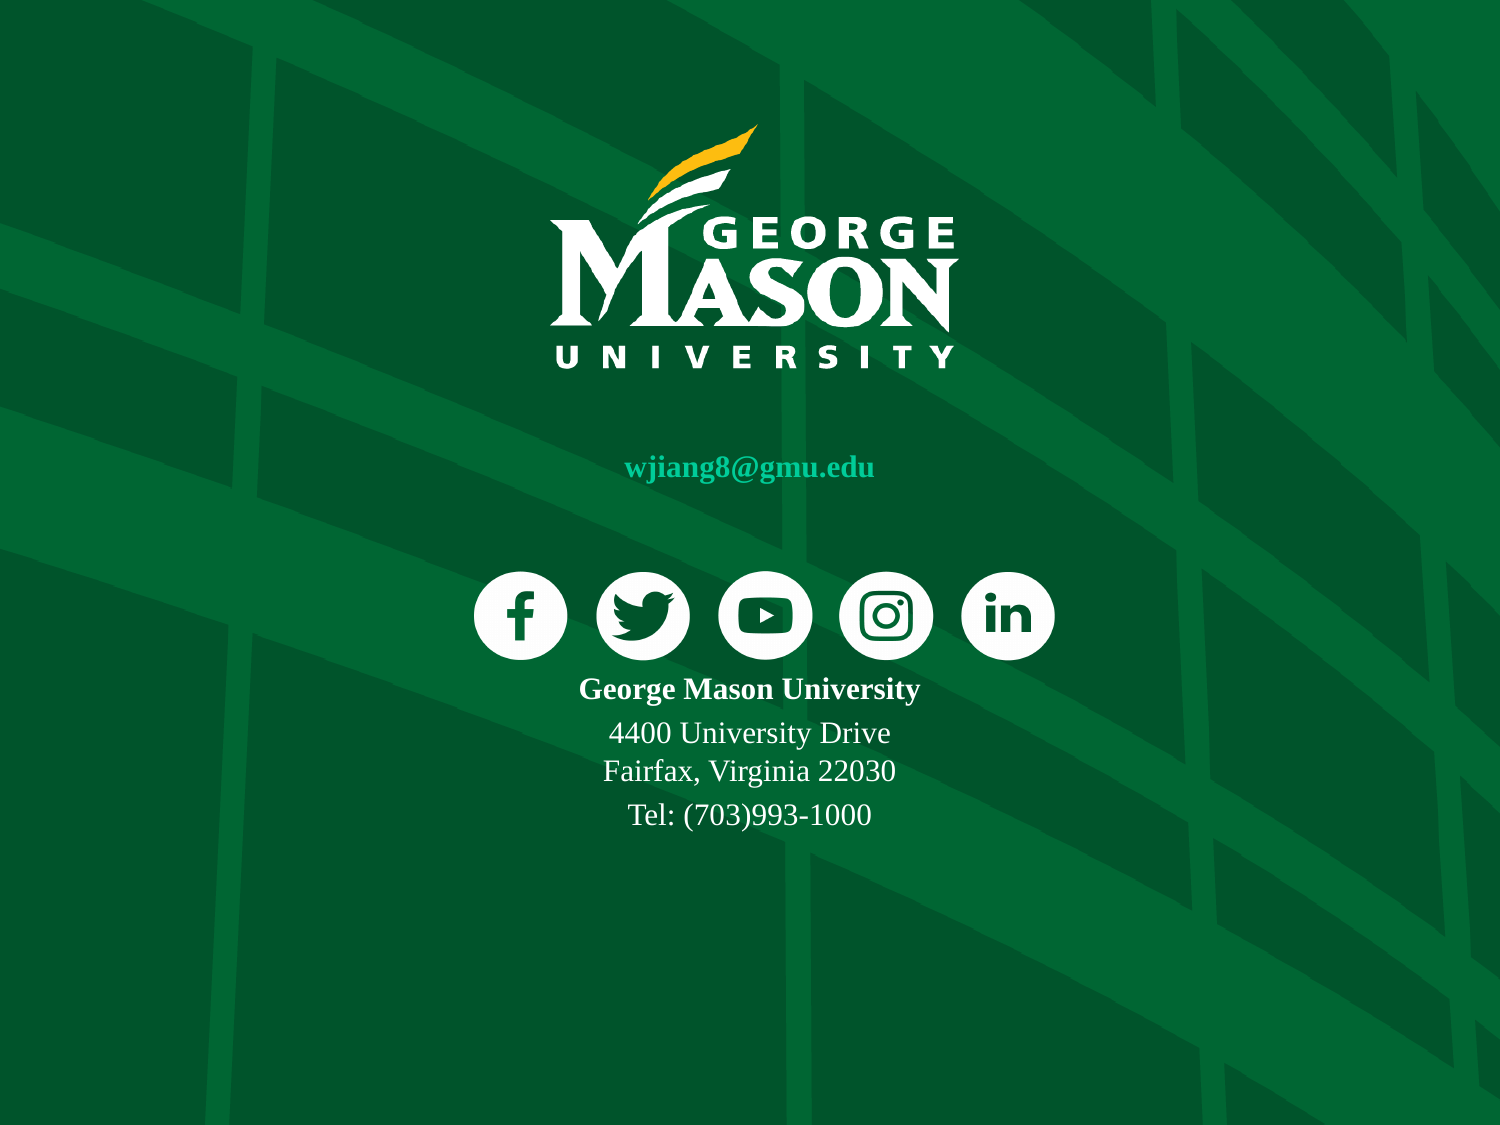

wjiang8@gmu.edu
George Mason University
4400 University Drive
Fairfax, Virginia 22030
Tel: (703)993-1000